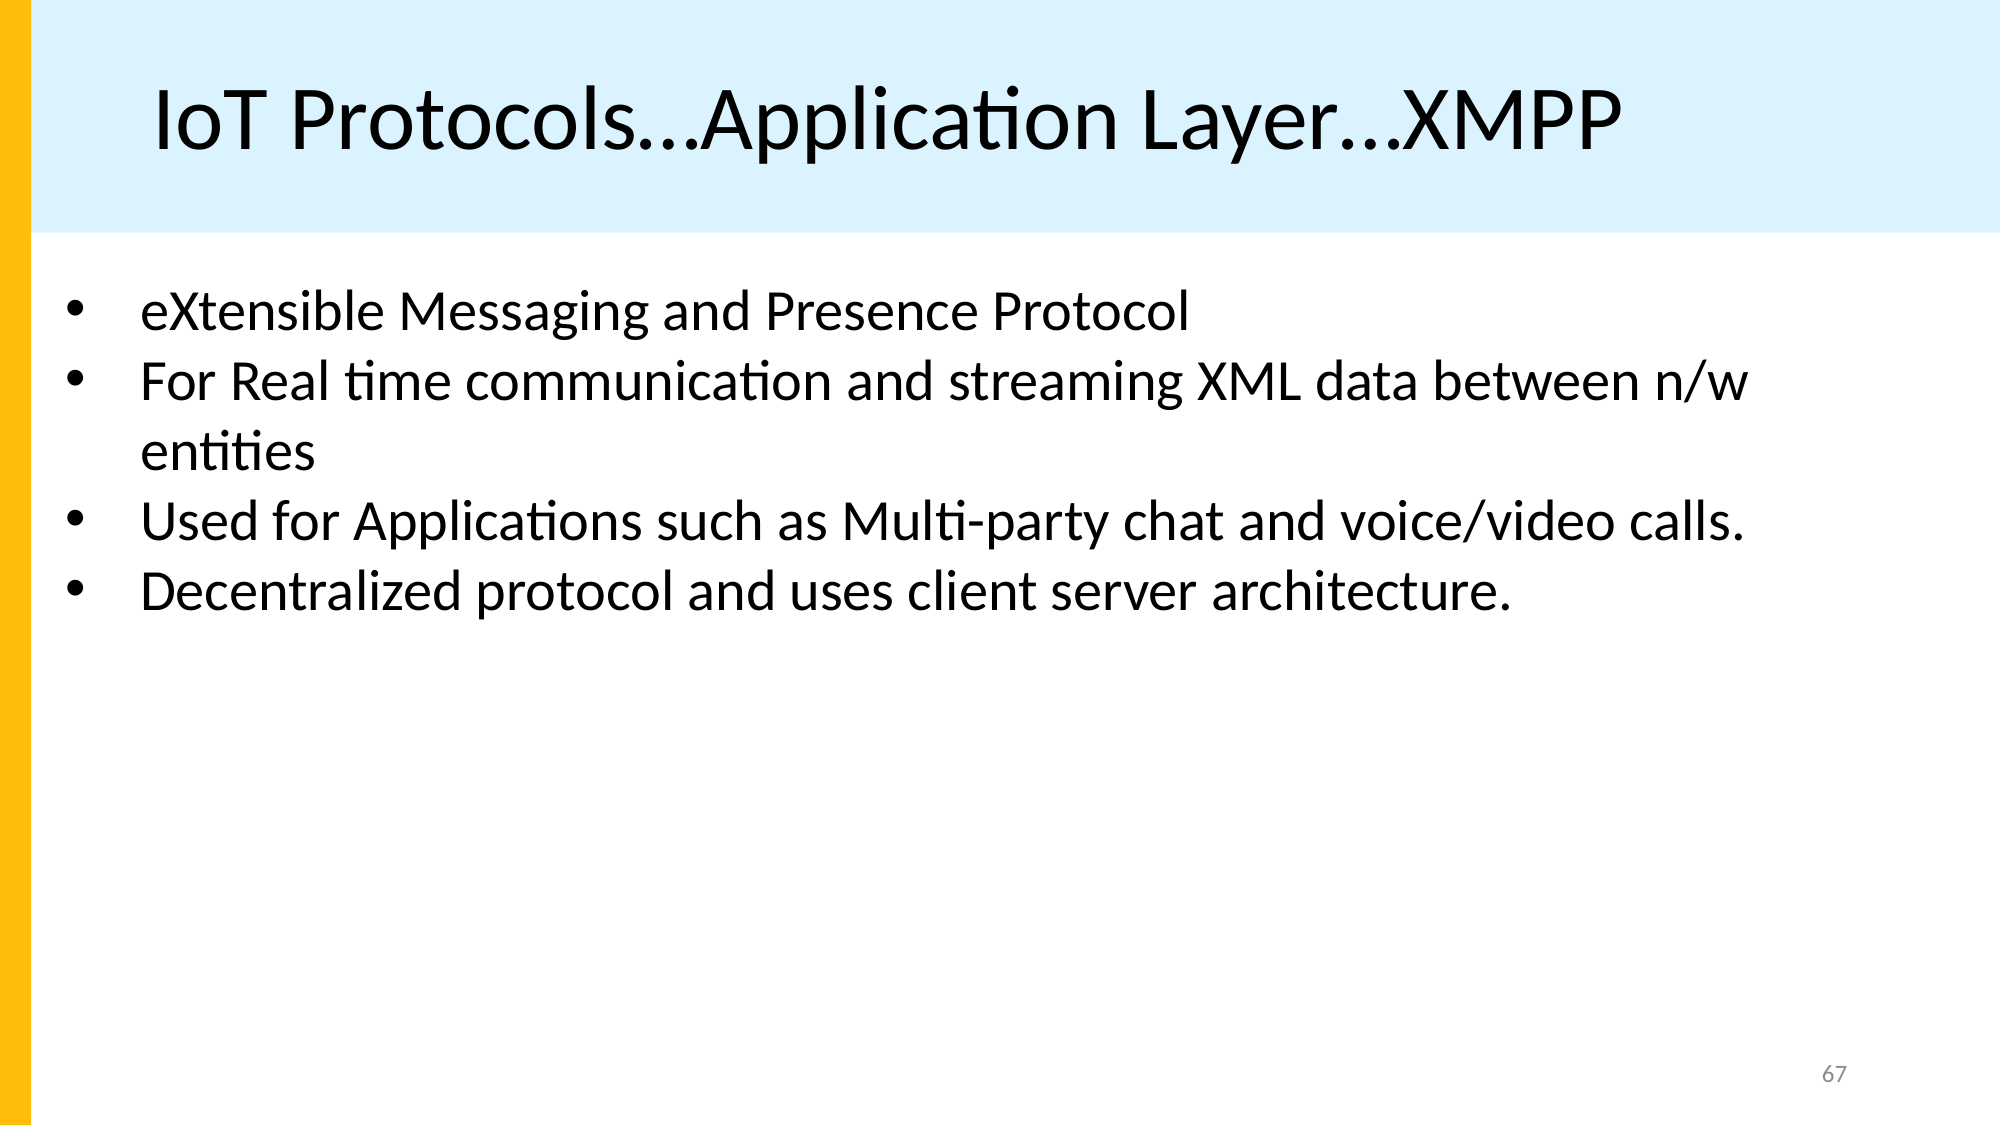

# IoT Protocols…Application Layer…XMPP
eXtensible Messaging and Presence Protocol
For Real time communication and streaming XML data between n/w entities
Used for Applications such as Multi-party chat and voice/video calls.
Decentralized protocol and uses client server architecture.
67